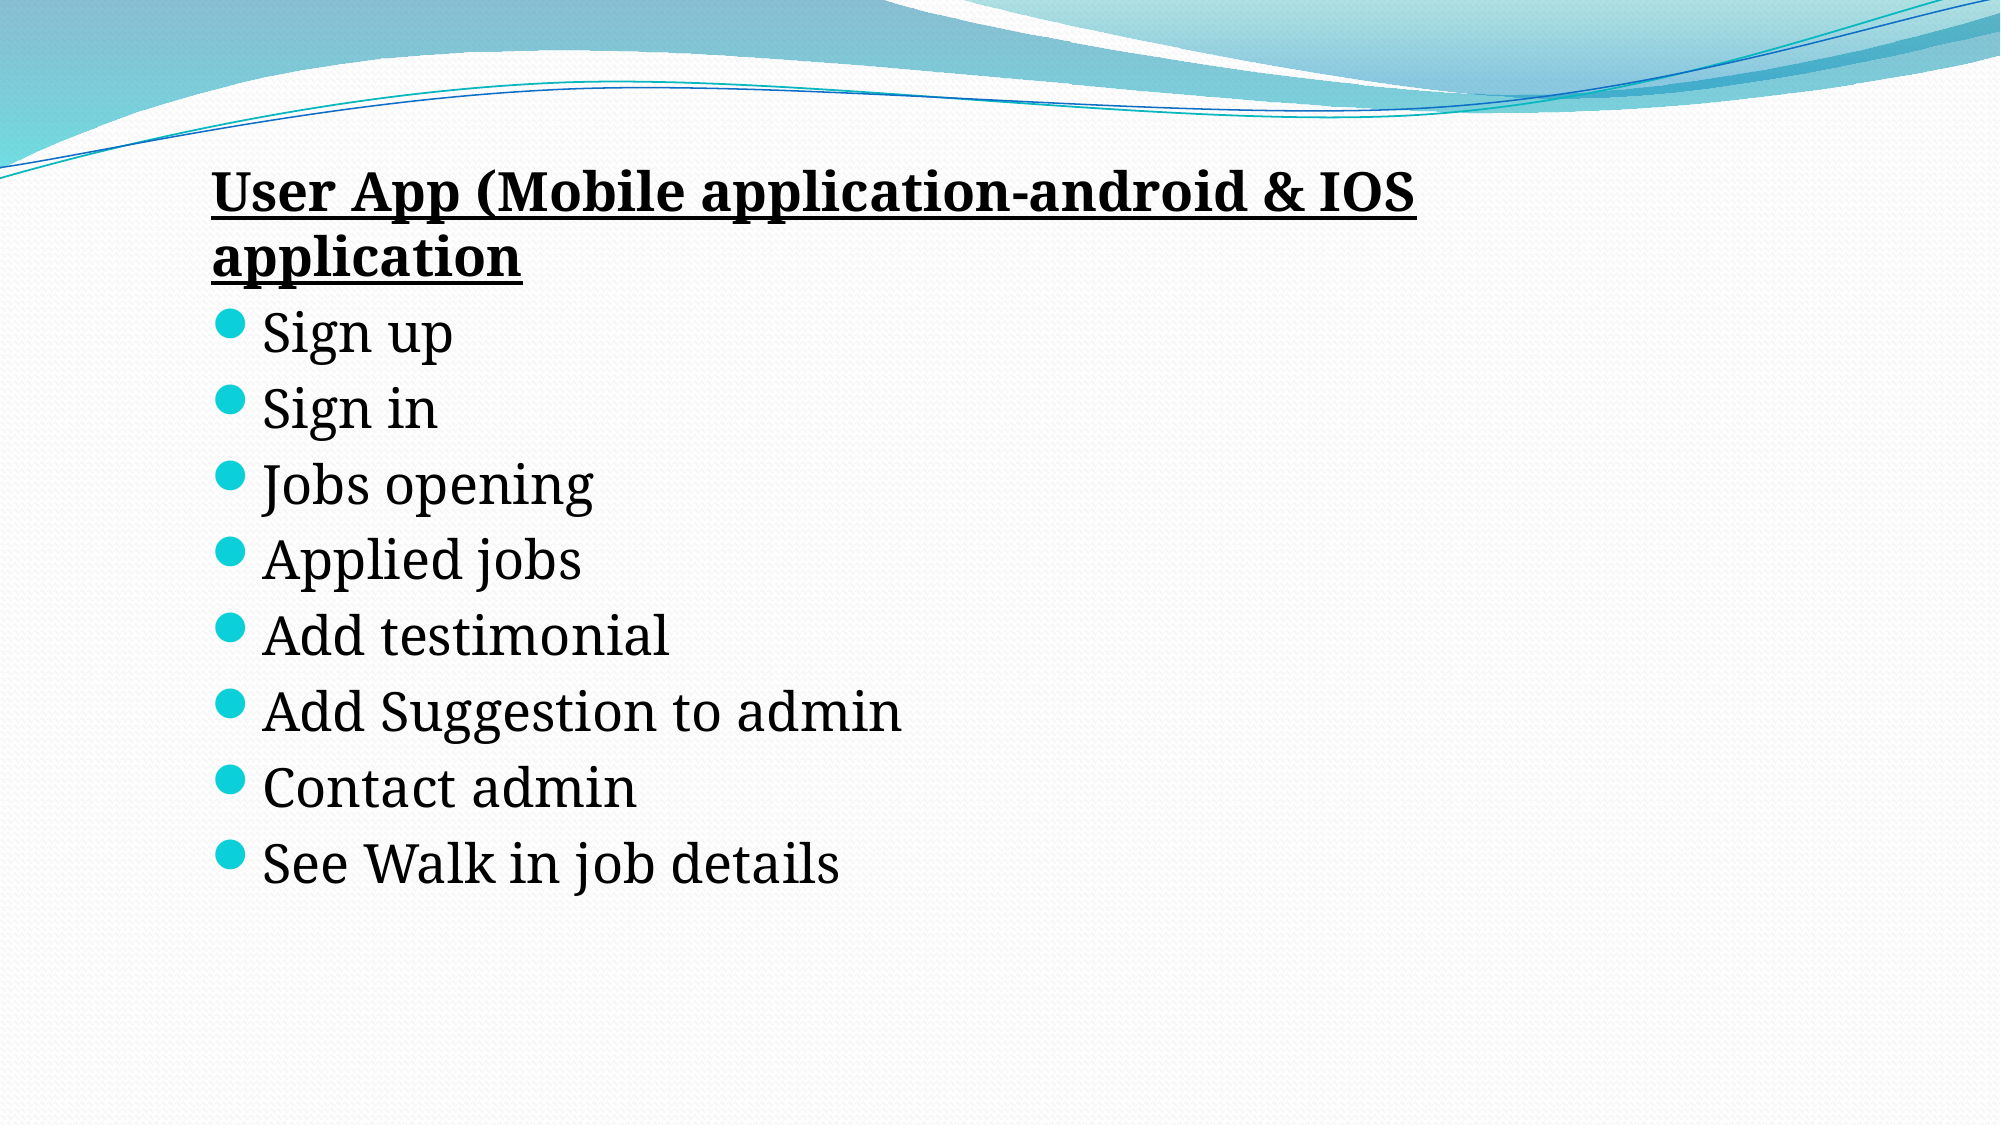

User App (Mobile application-android & IOS application
Sign up
Sign in
Jobs opening
Applied jobs
Add testimonial
Add Suggestion to admin
Contact admin
See Walk in job details